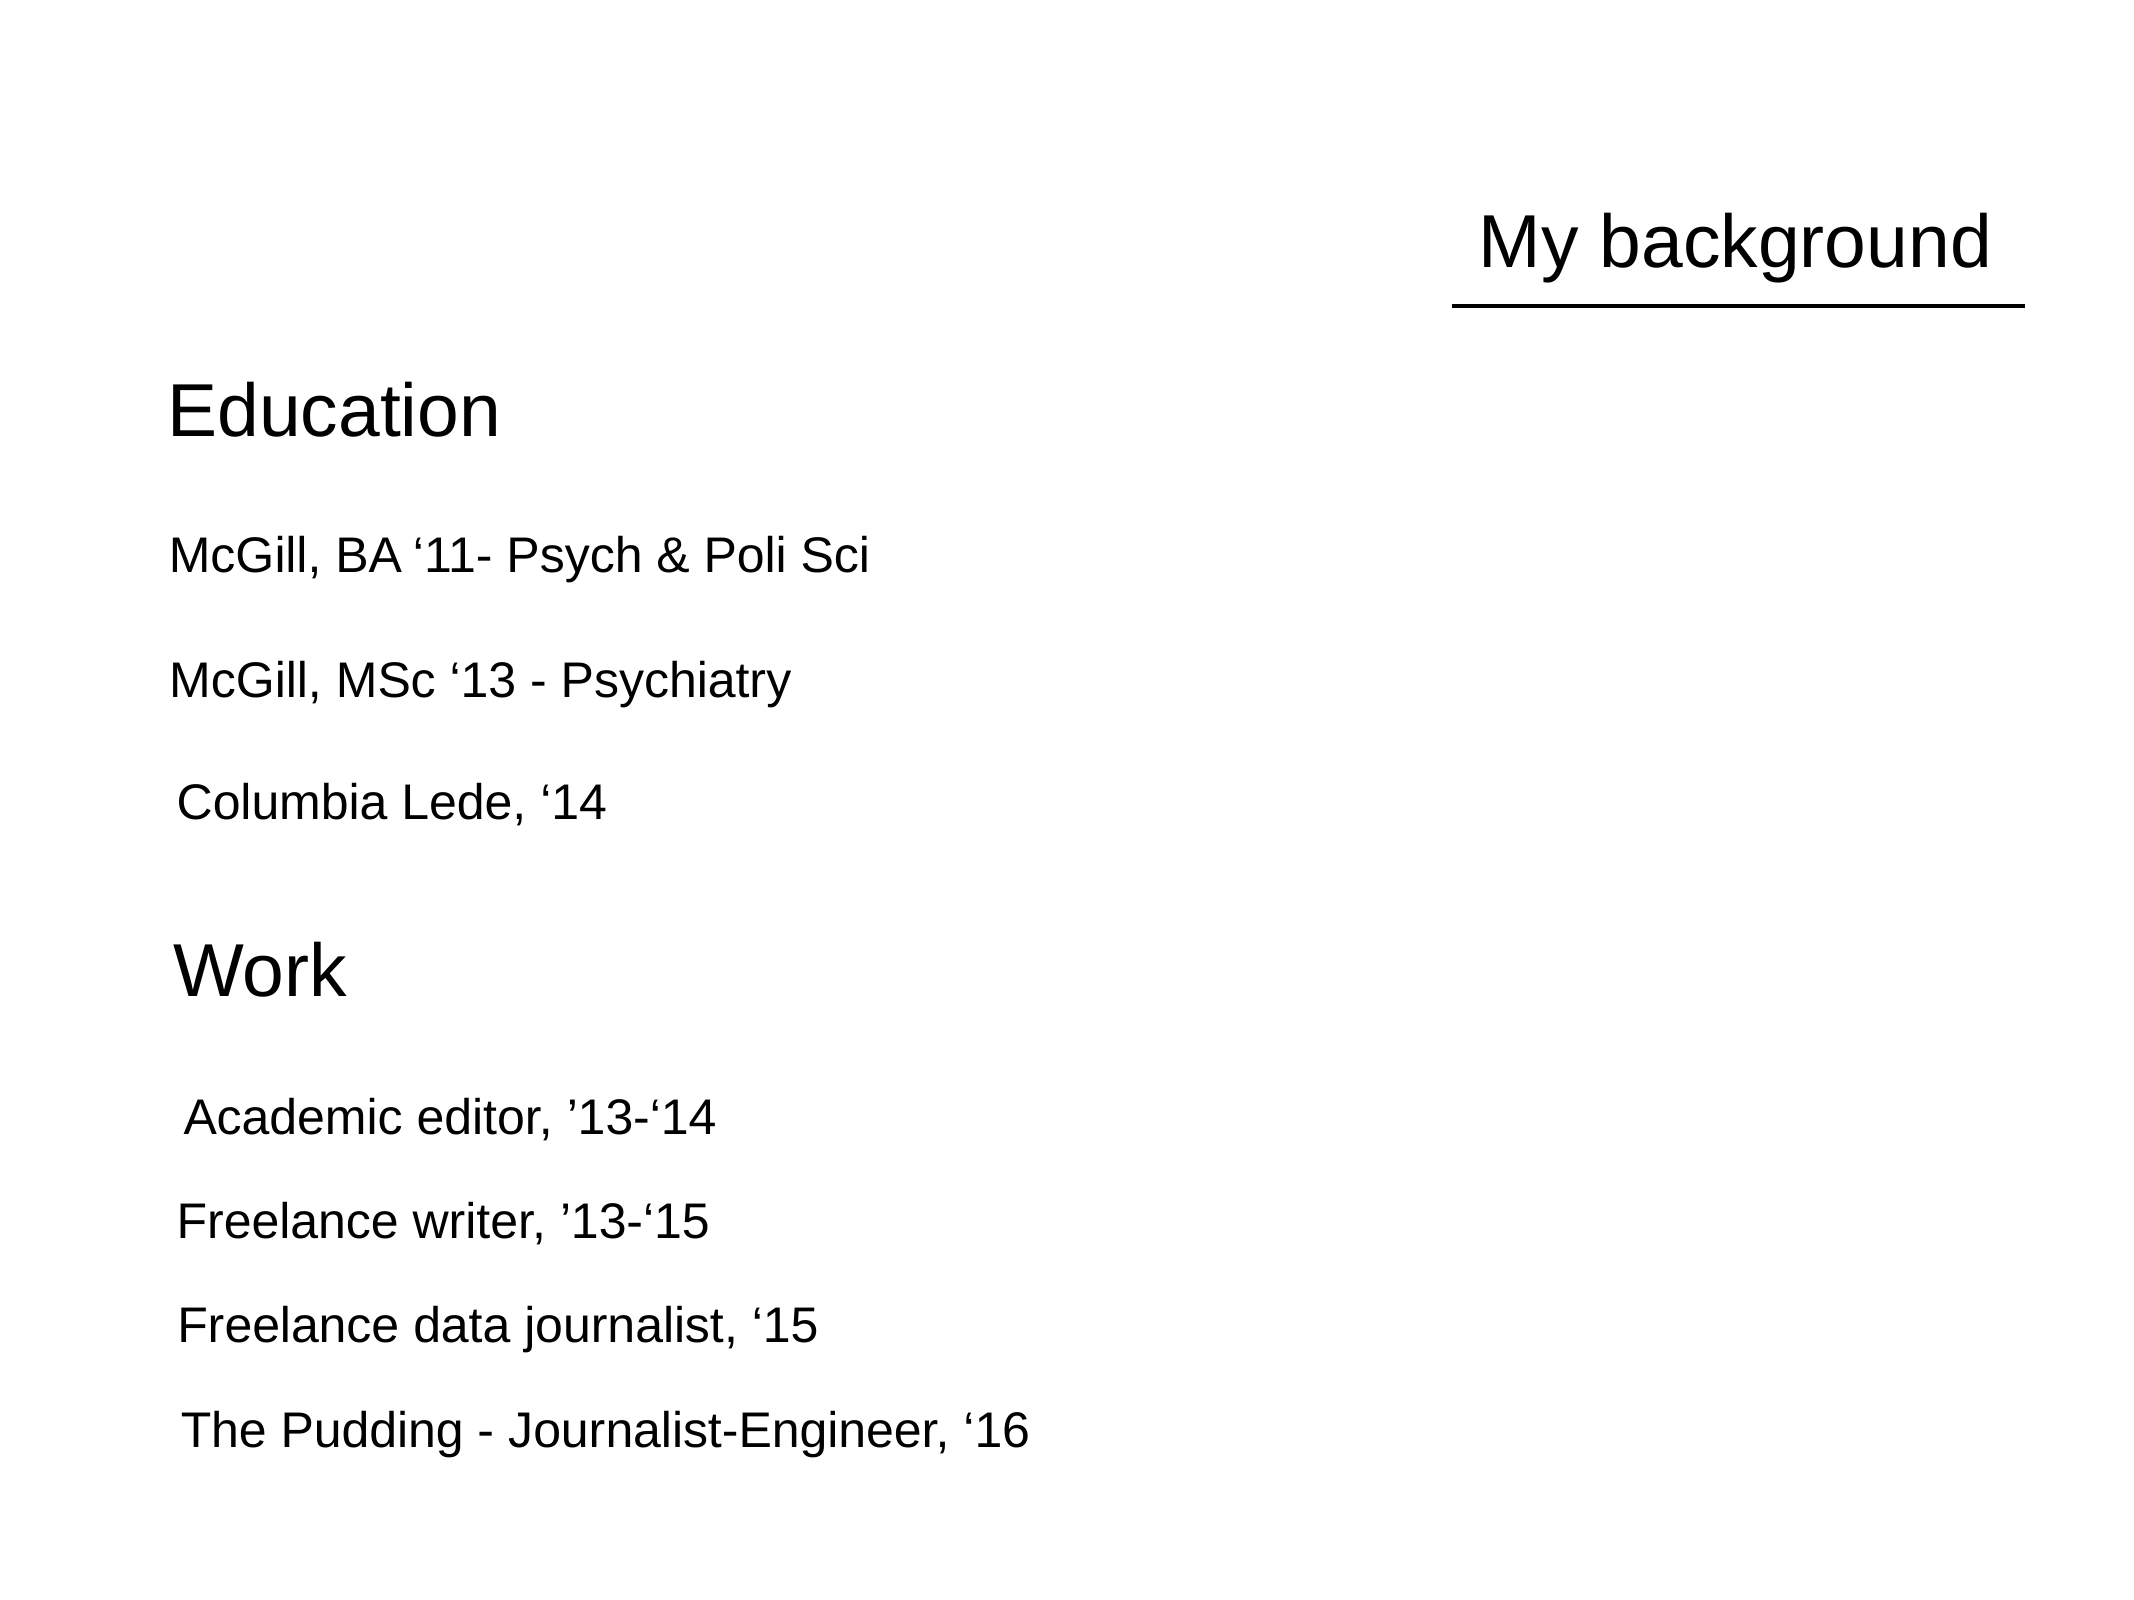

My background

Education
McGill, BA ‘11- Psych & Poli Sci
McGill, MSc ‘13 - Psychiatry
Columbia Lede, ‘14
Work
Academic editor, ’13-‘14
Freelance writer, ’13-‘15
Freelance data journalist, ‘15
The Pudding - Journalist-Engineer, ‘16